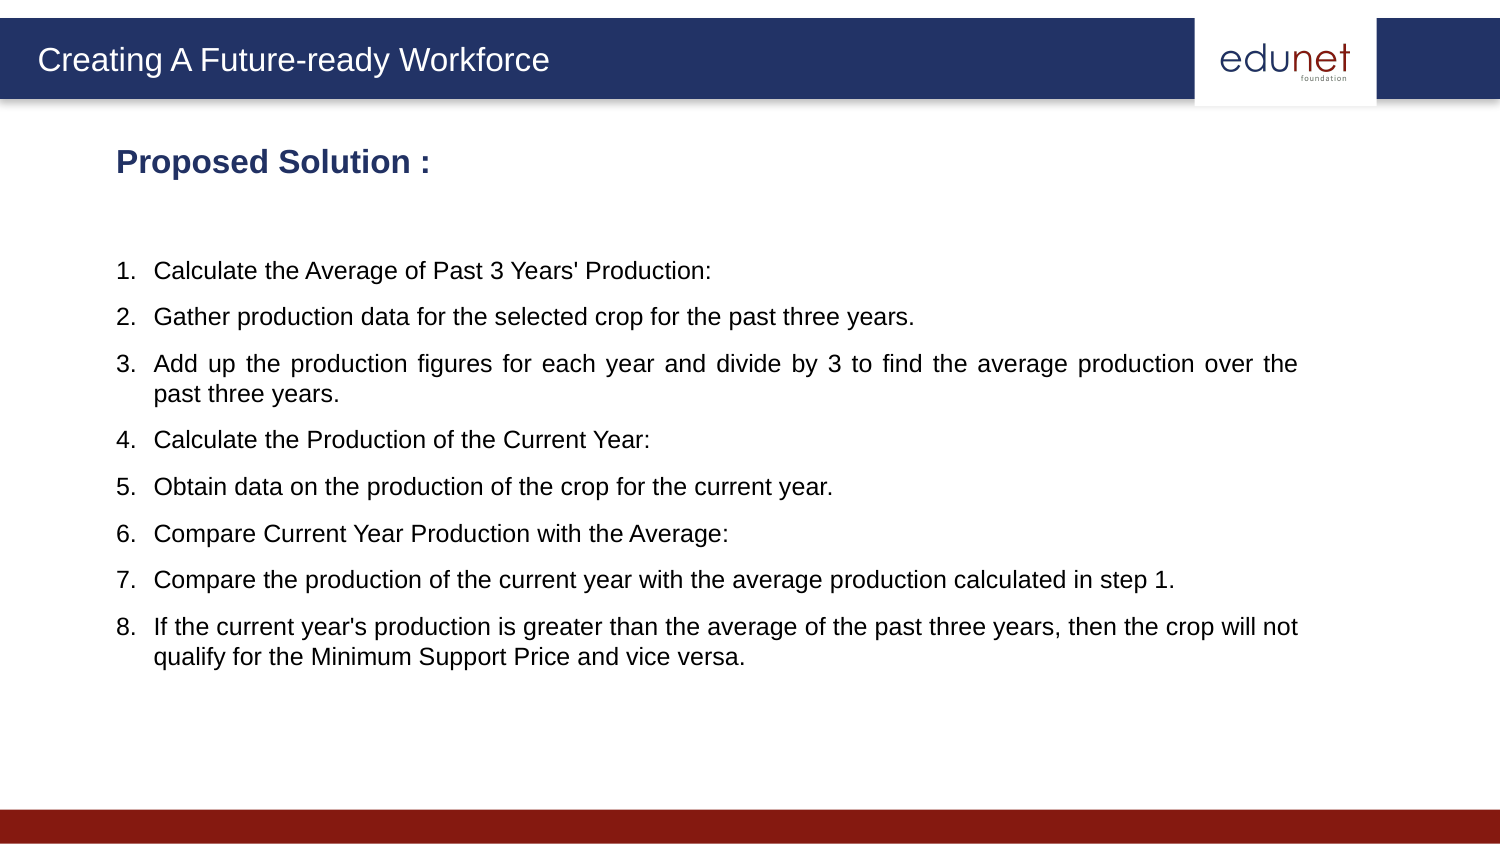

Proposed Solution :
Calculate the Average of Past 3 Years' Production:
Gather production data for the selected crop for the past three years.
Add up the production figures for each year and divide by 3 to find the average production over the past three years.
Calculate the Production of the Current Year:
Obtain data on the production of the crop for the current year.
Compare Current Year Production with the Average:
Compare the production of the current year with the average production calculated in step 1.
If the current year's production is greater than the average of the past three years, then the crop will not qualify for the Minimum Support Price and vice versa.